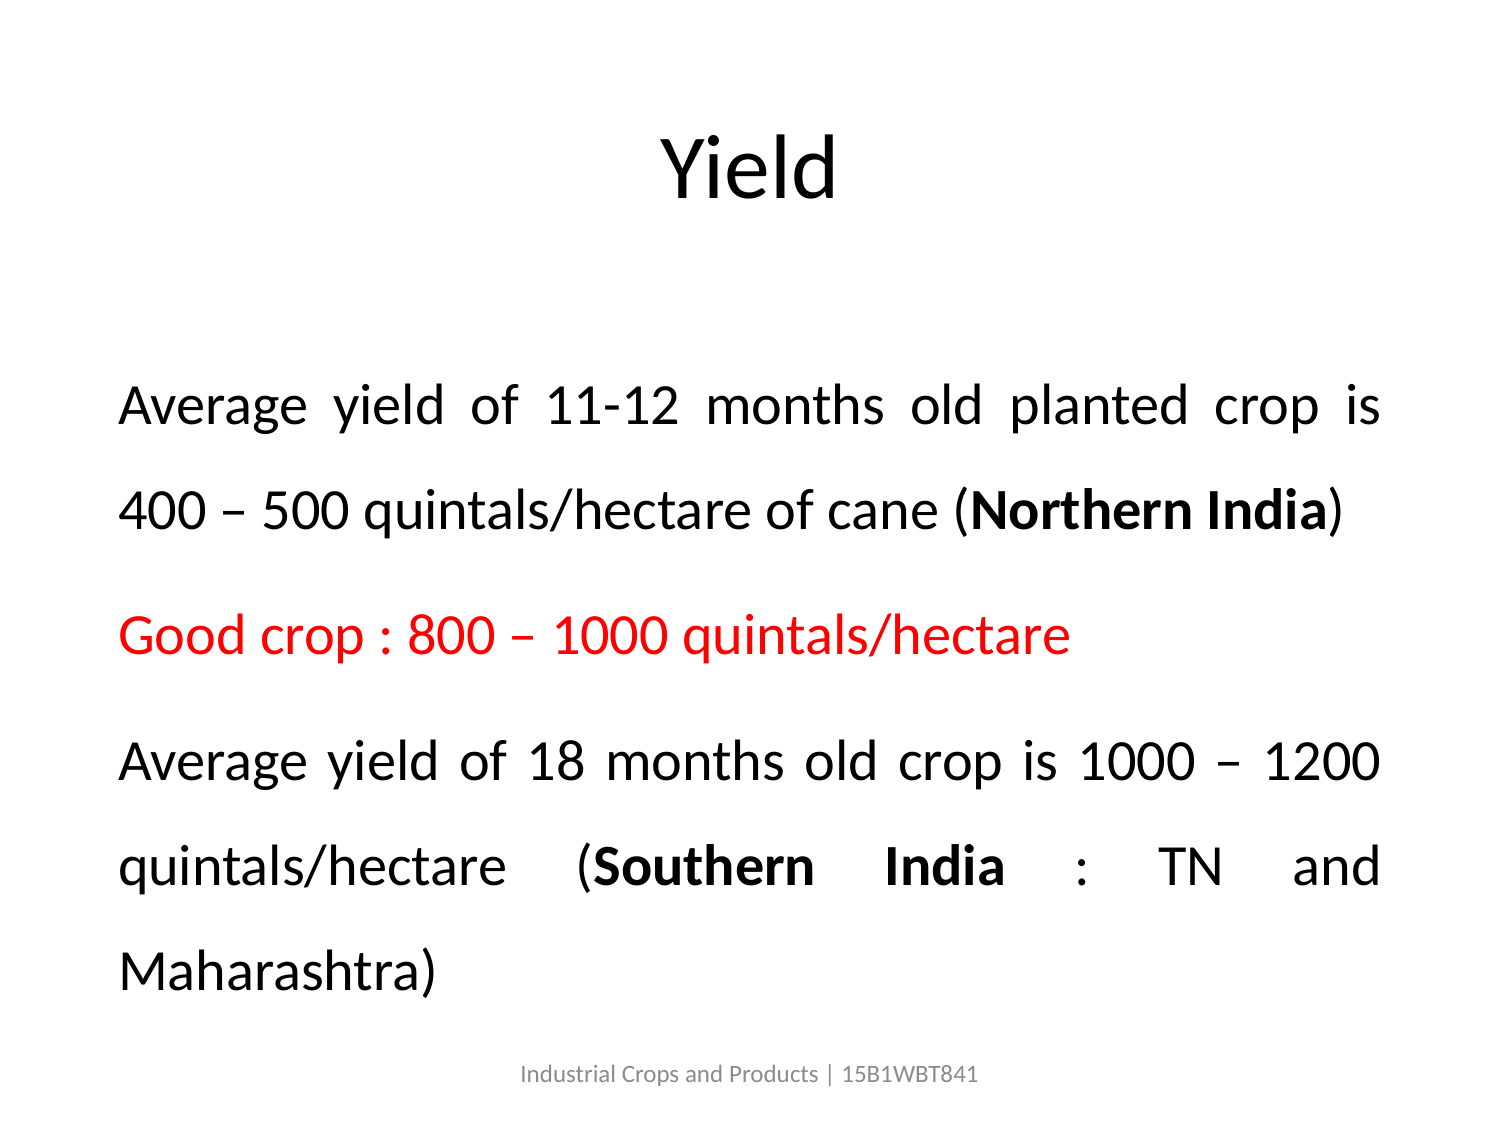

# Yield
Average yield of 11-12 months old planted crop is 400 – 500 quintals/hectare of cane (Northern India)
Good crop : 800 – 1000 quintals/hectare
Average yield of 18 months old crop is 1000 – 1200 quintals/hectare (Southern India : TN and Maharashtra)

Industrial Crops and Products | 15B1WBT841